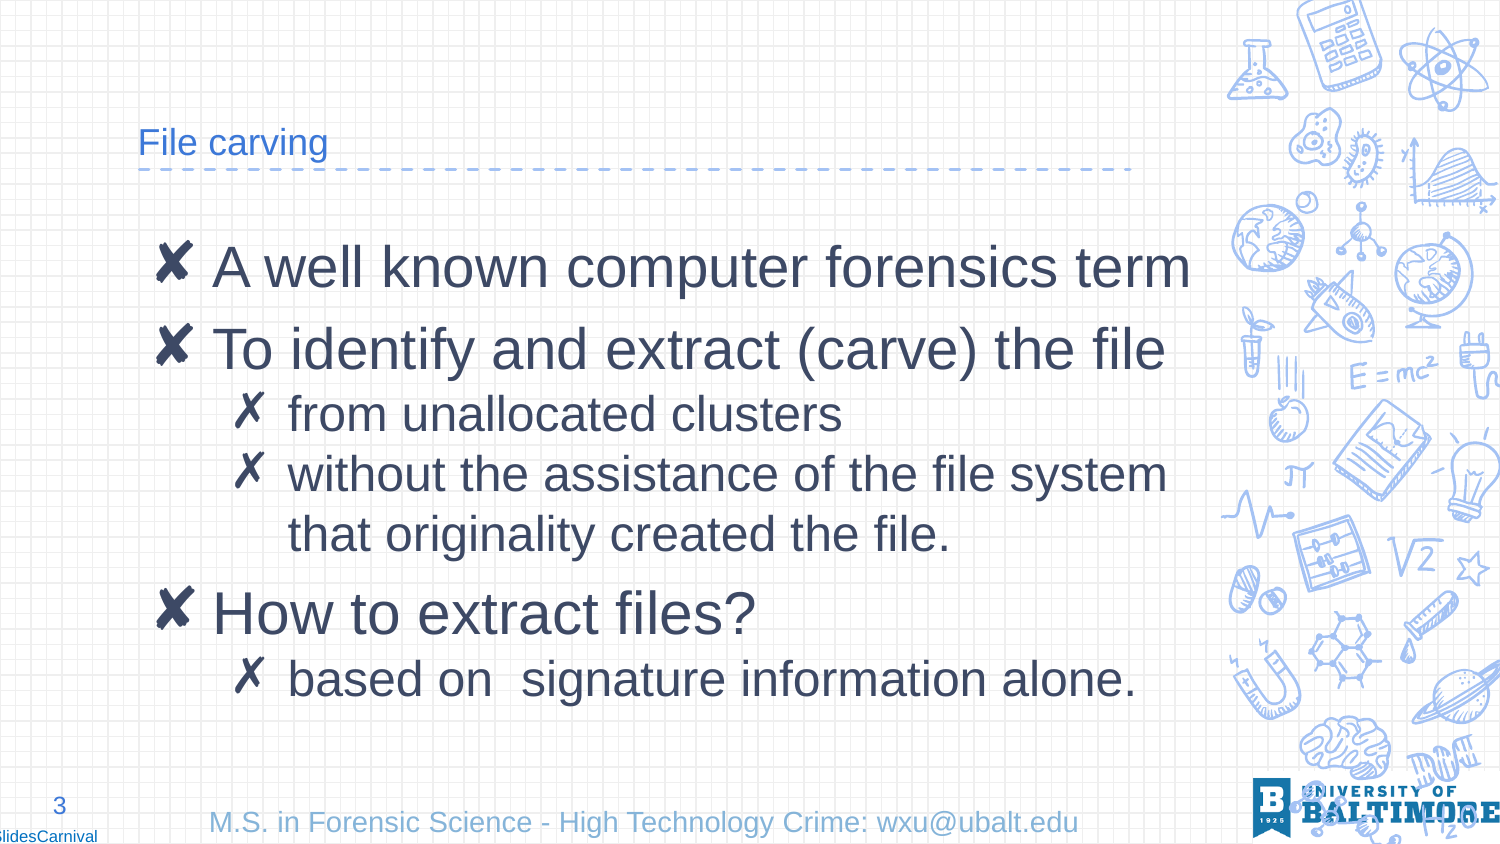

# File carving
A well known computer forensics term
To identify and extract (carve) the file
from unallocated clusters
without the assistance of the file system that originality created the file.
How to extract files?
based on  signature information alone.

3